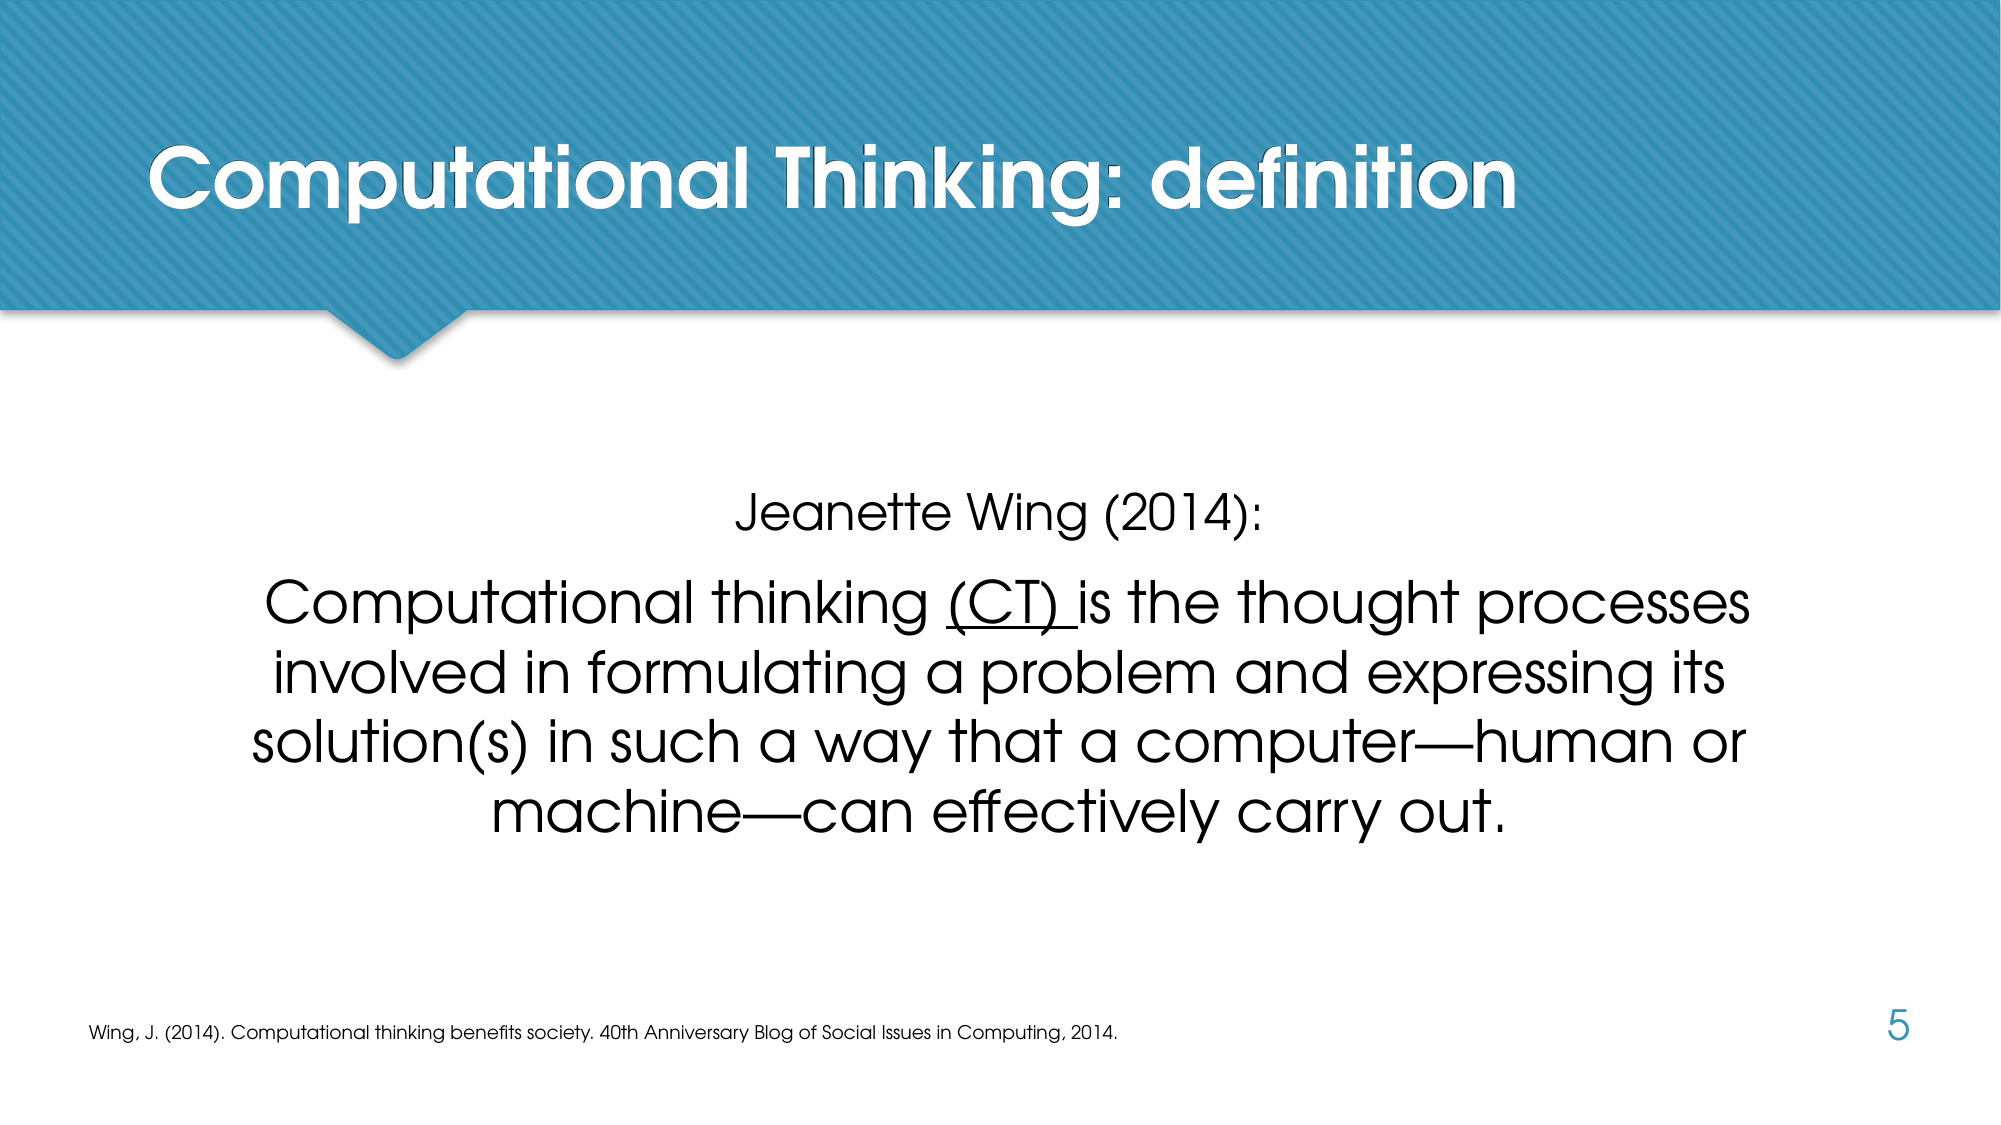

Computational Thinking: definition
Jeanette Wing (2014):
 Computational thinking (CT) is the thought processes involved in formulating a problem and expressing its solution(s) in such a way that a computer—human or machine—can effectively carry out.
5
Wing, J. (2014). Computational thinking benefits society. 40th Anniversary Blog of Social Issues in Computing, 2014.